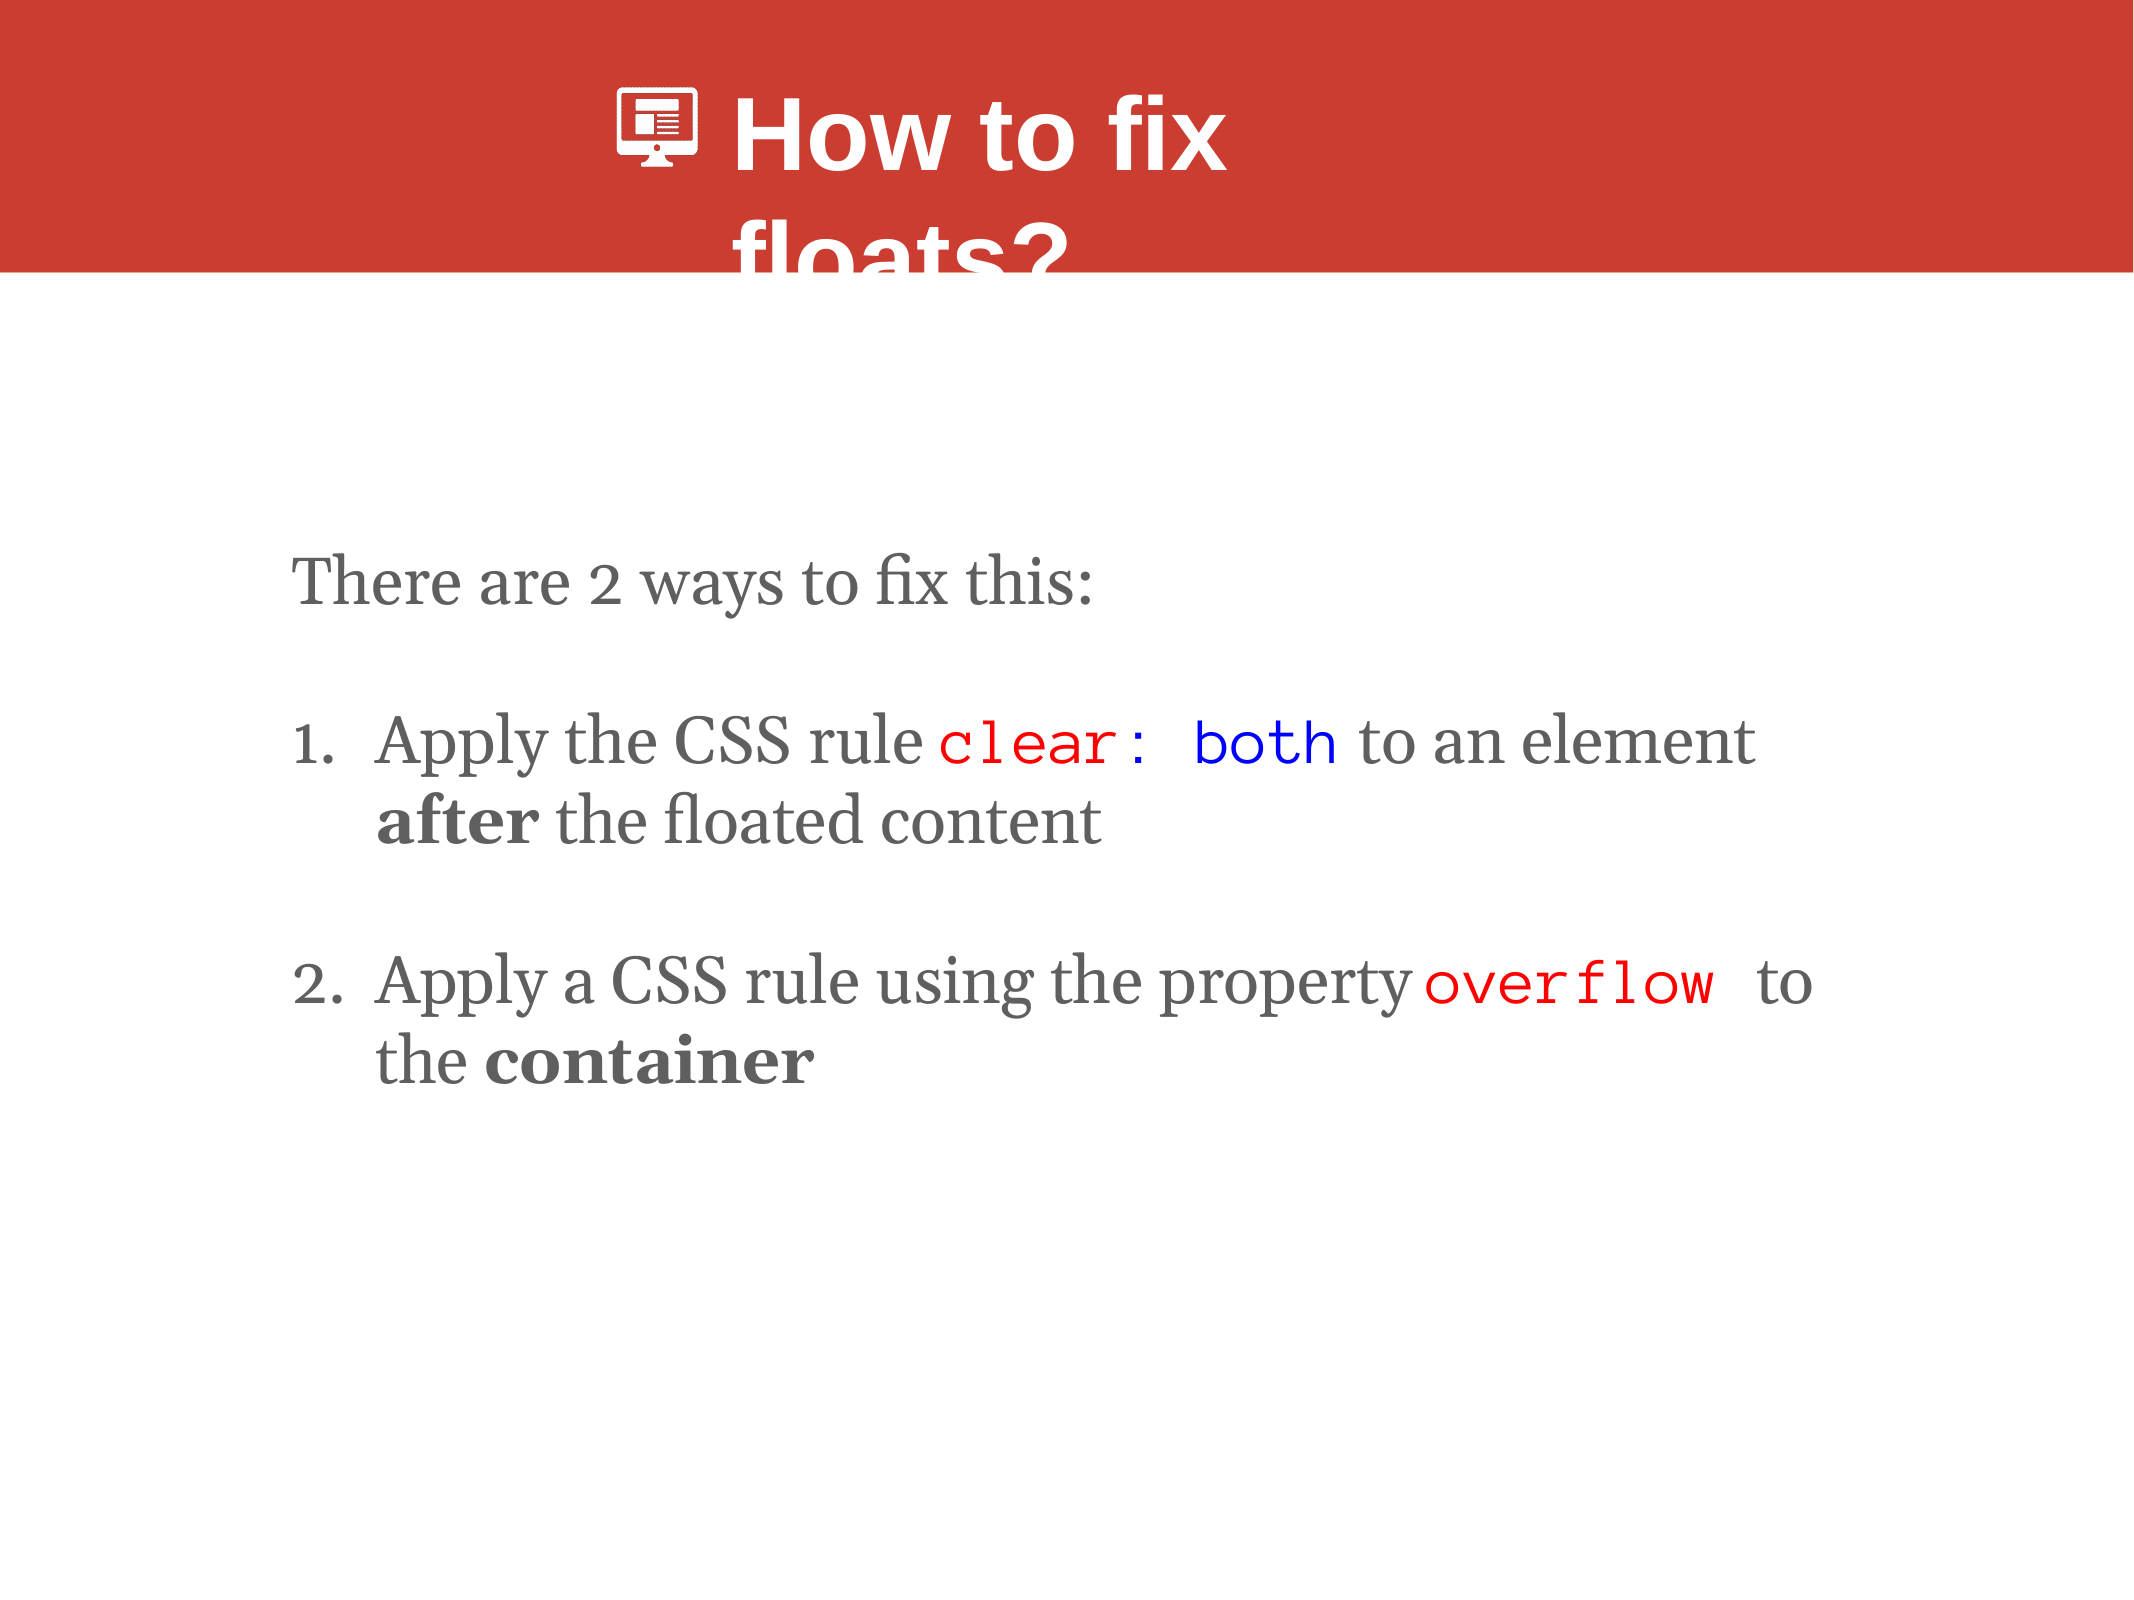

# How to fix floats?

There are 2 ways to fix this:

Apply the CSS rule clear: both to an element after the floated content

Apply a CSS rule using the property overflow to the container